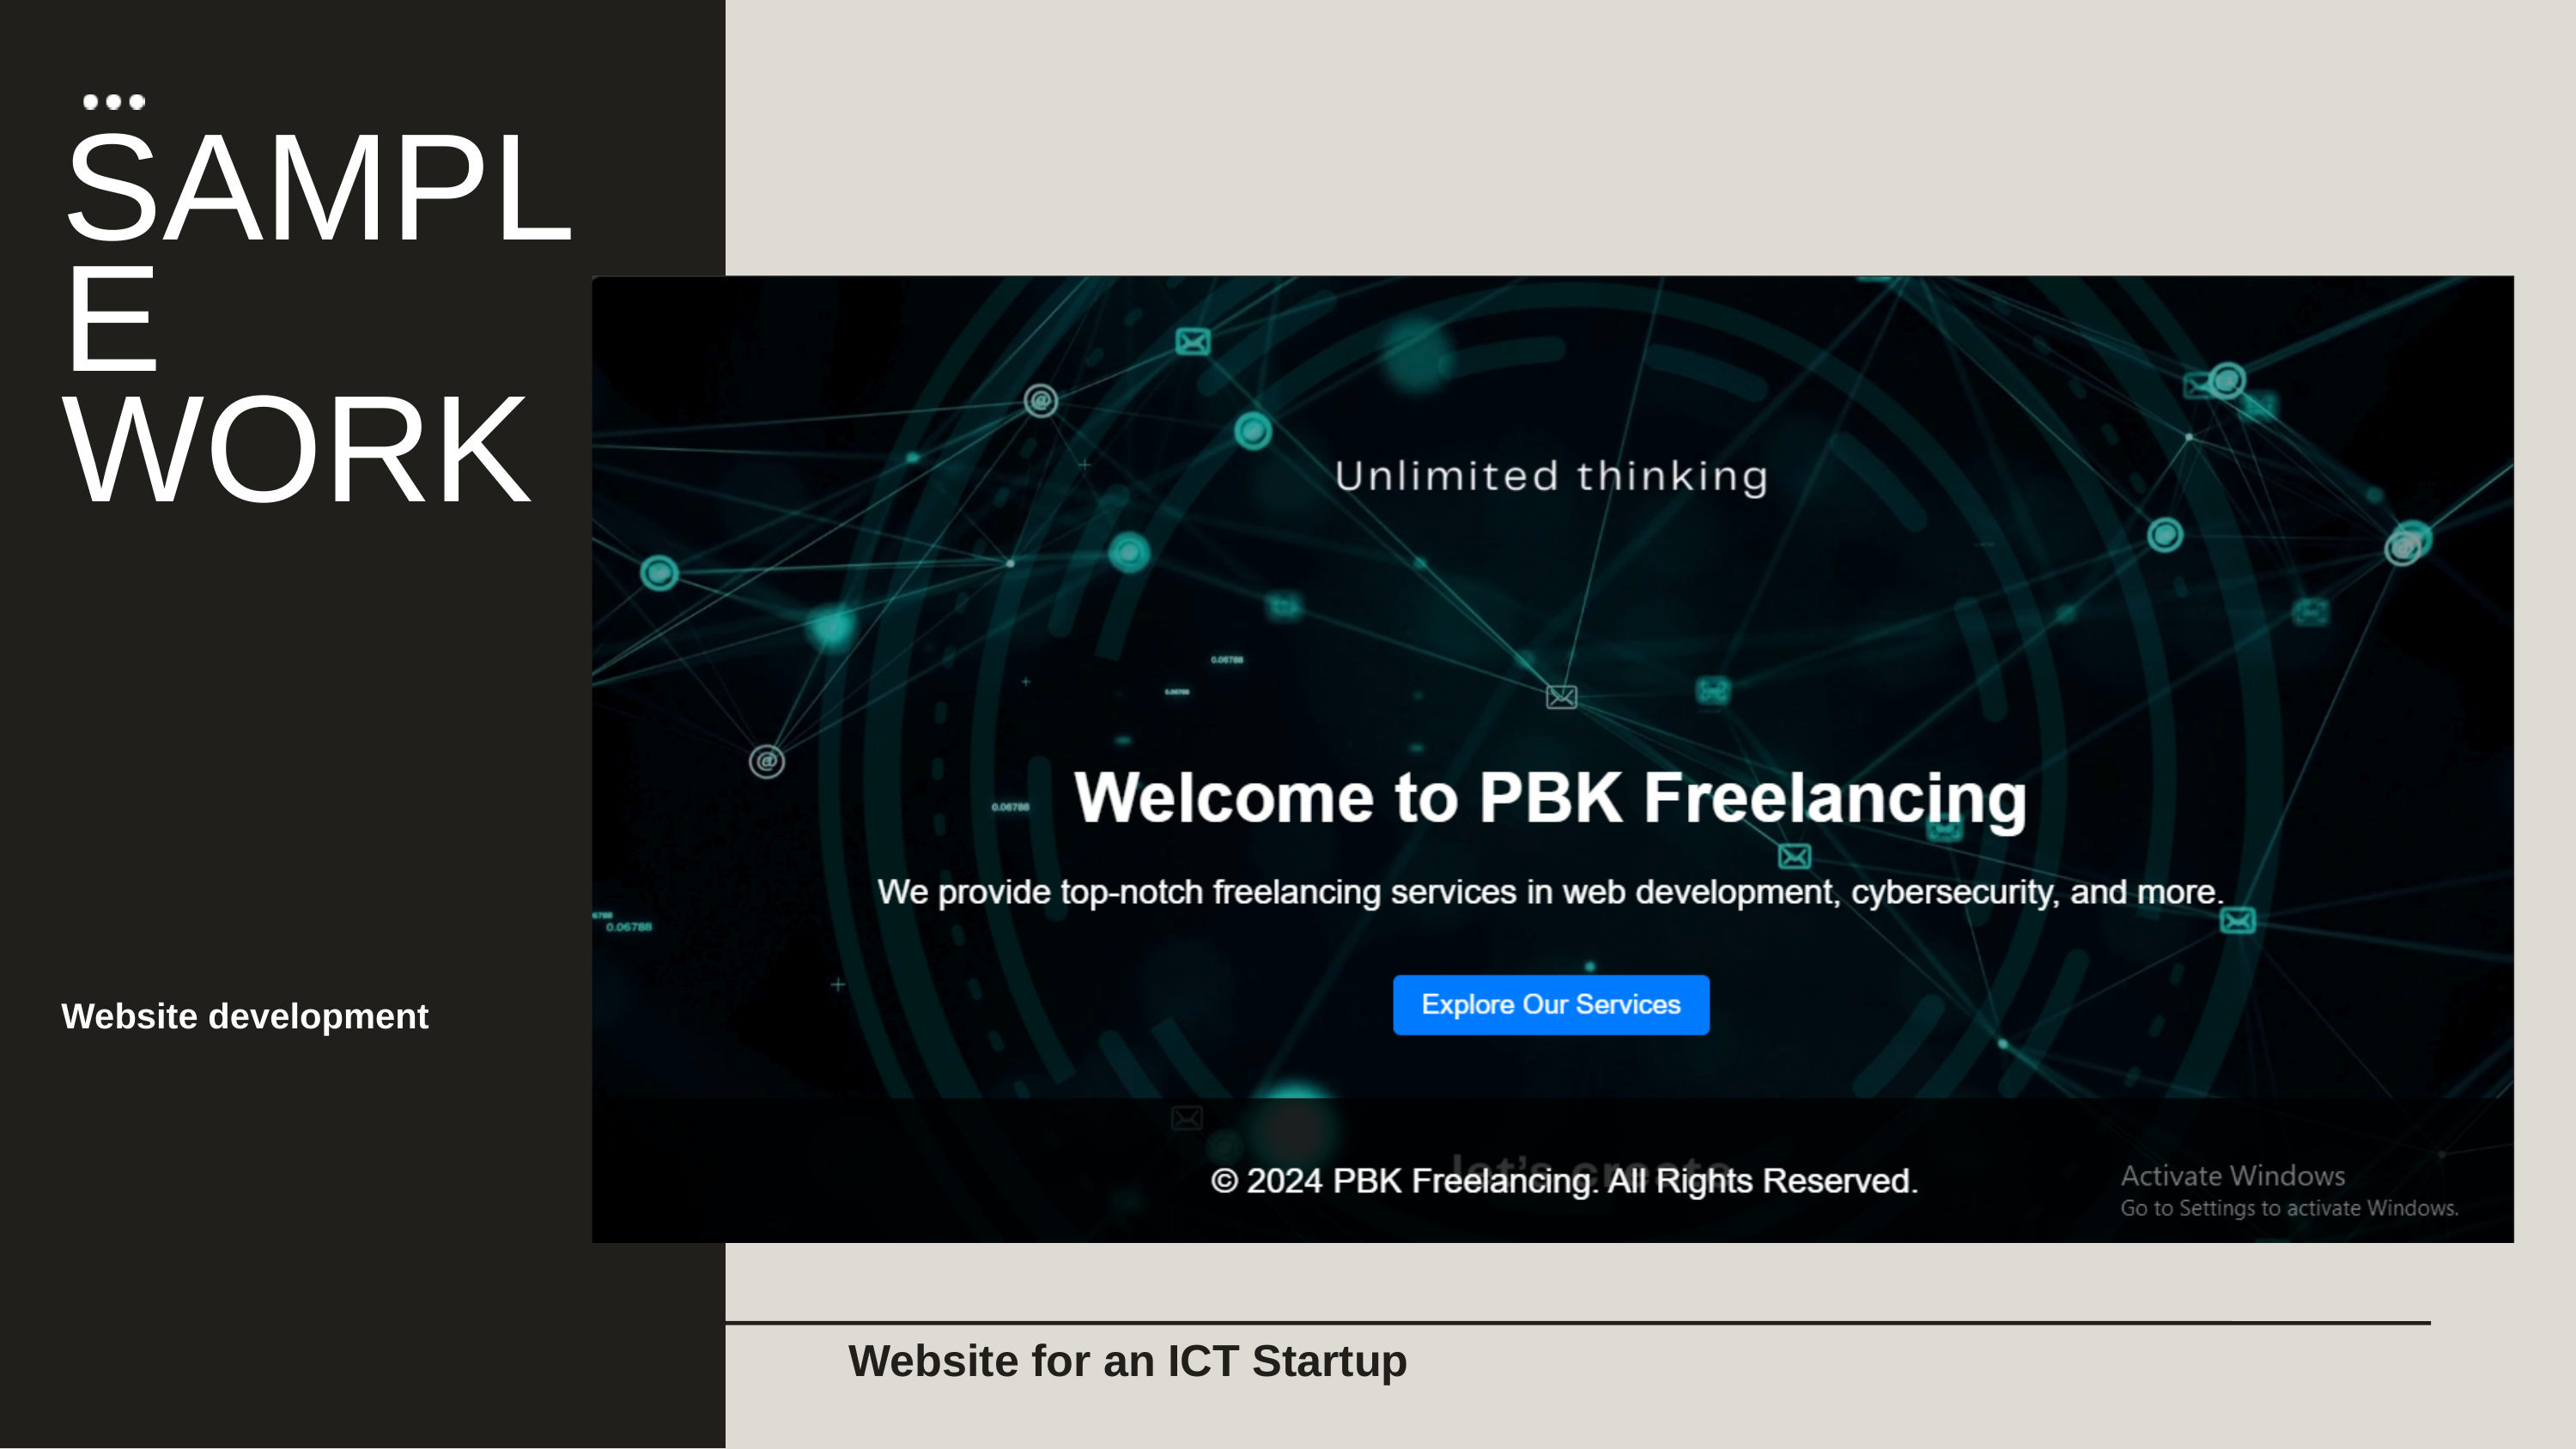

SAMPLE WORK

Website development

Website for an ICT Startup